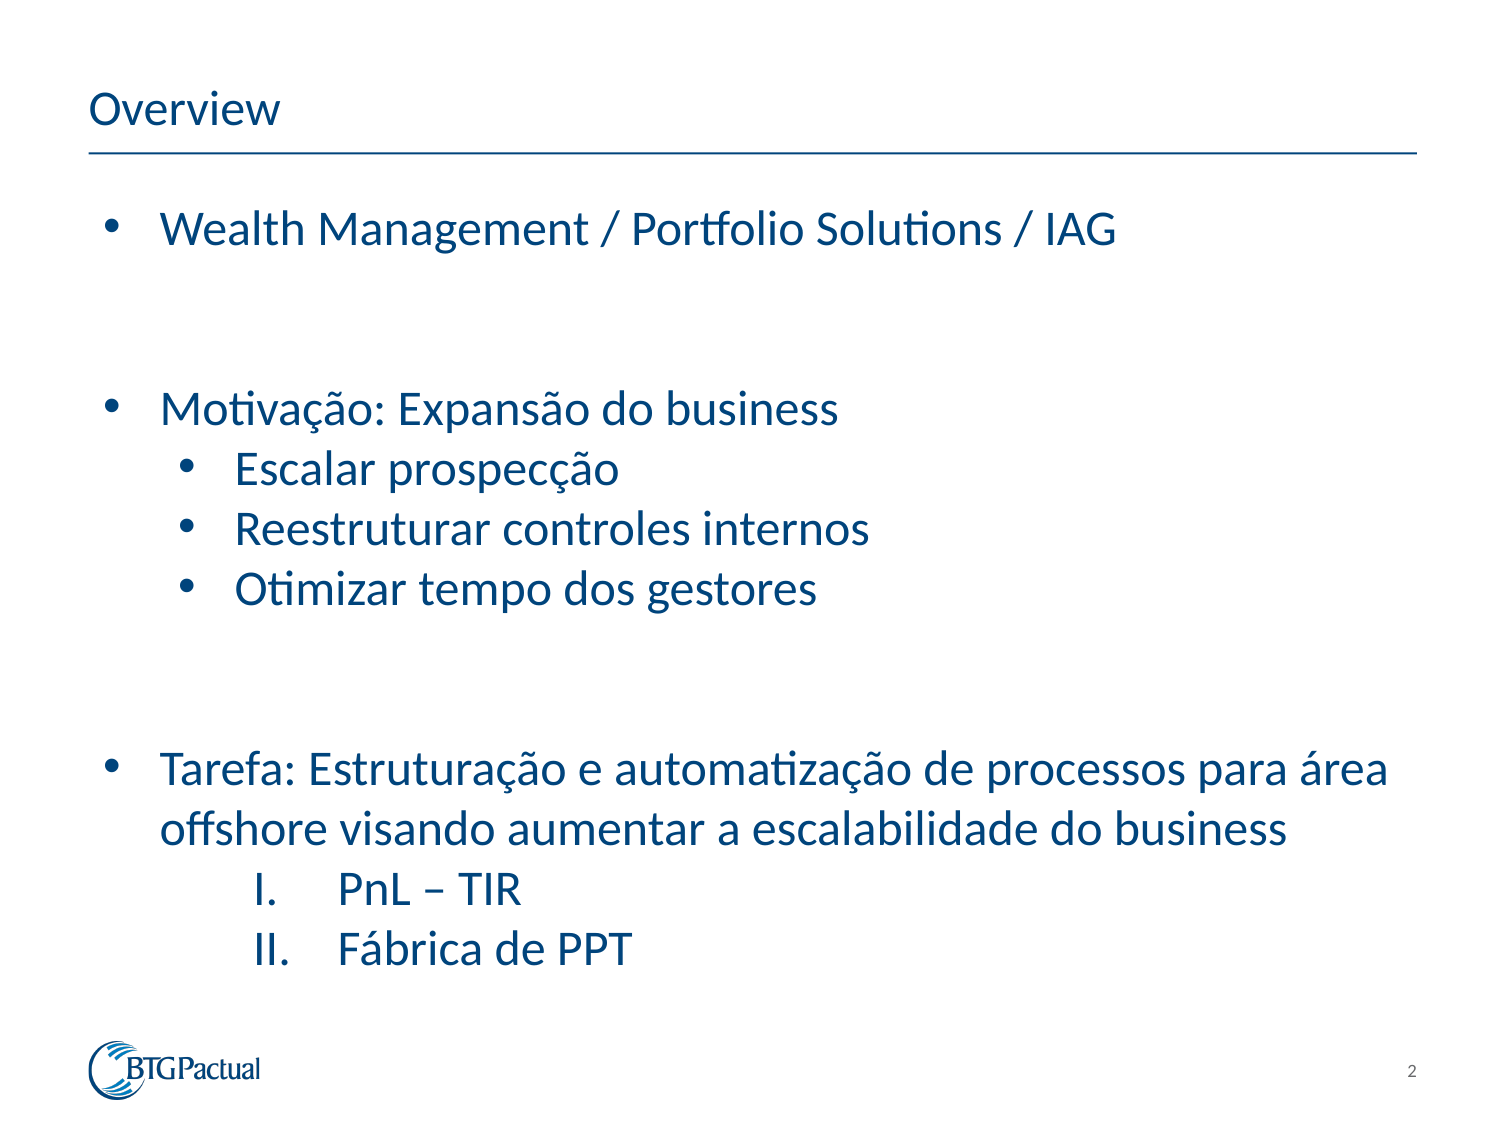

# Overview
Wealth Management / Portfolio Solutions / IAG

Motivação: Expansão do business
Escalar prospecção
Reestruturar controles internos
Otimizar tempo dos gestores

Tarefa: Estruturação e automatização de processos para área offshore visando aumentar a escalabilidade do business
PnL – TIR
Fábrica de PPT